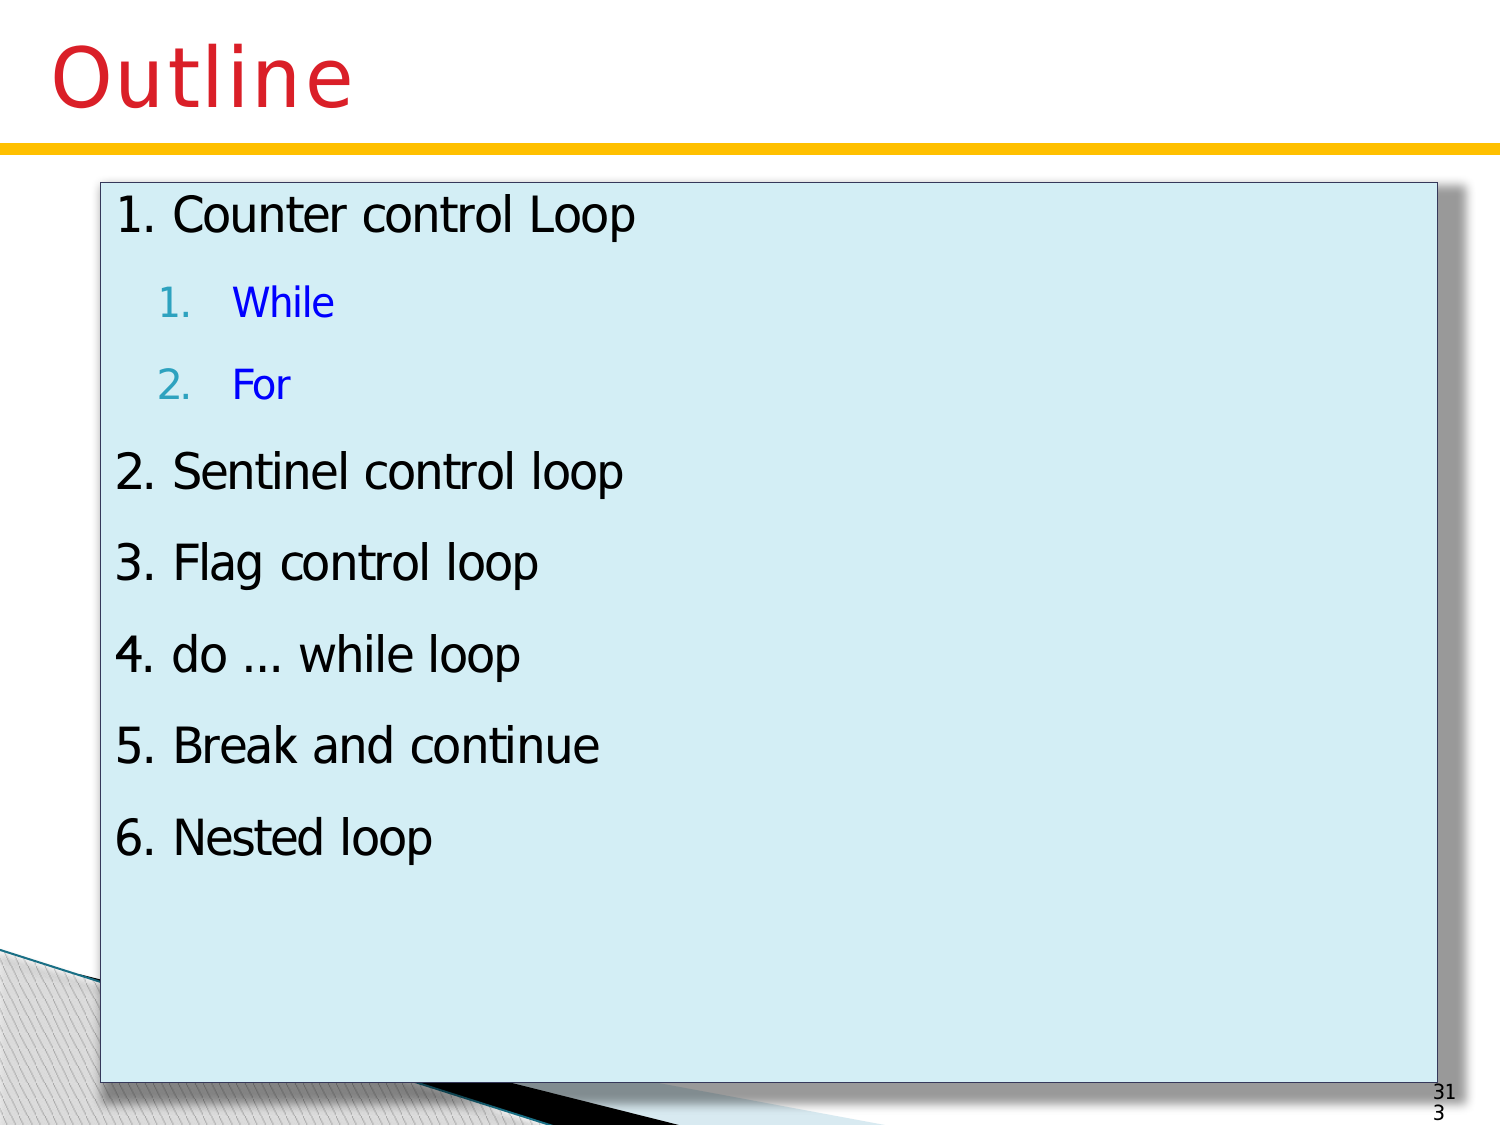

# Outline
1. Counter control Loop
While
For
2. Sentinel control loop
3. Flag control loop
4. do … while loop
5. Break and continue
6. Nested loop
313